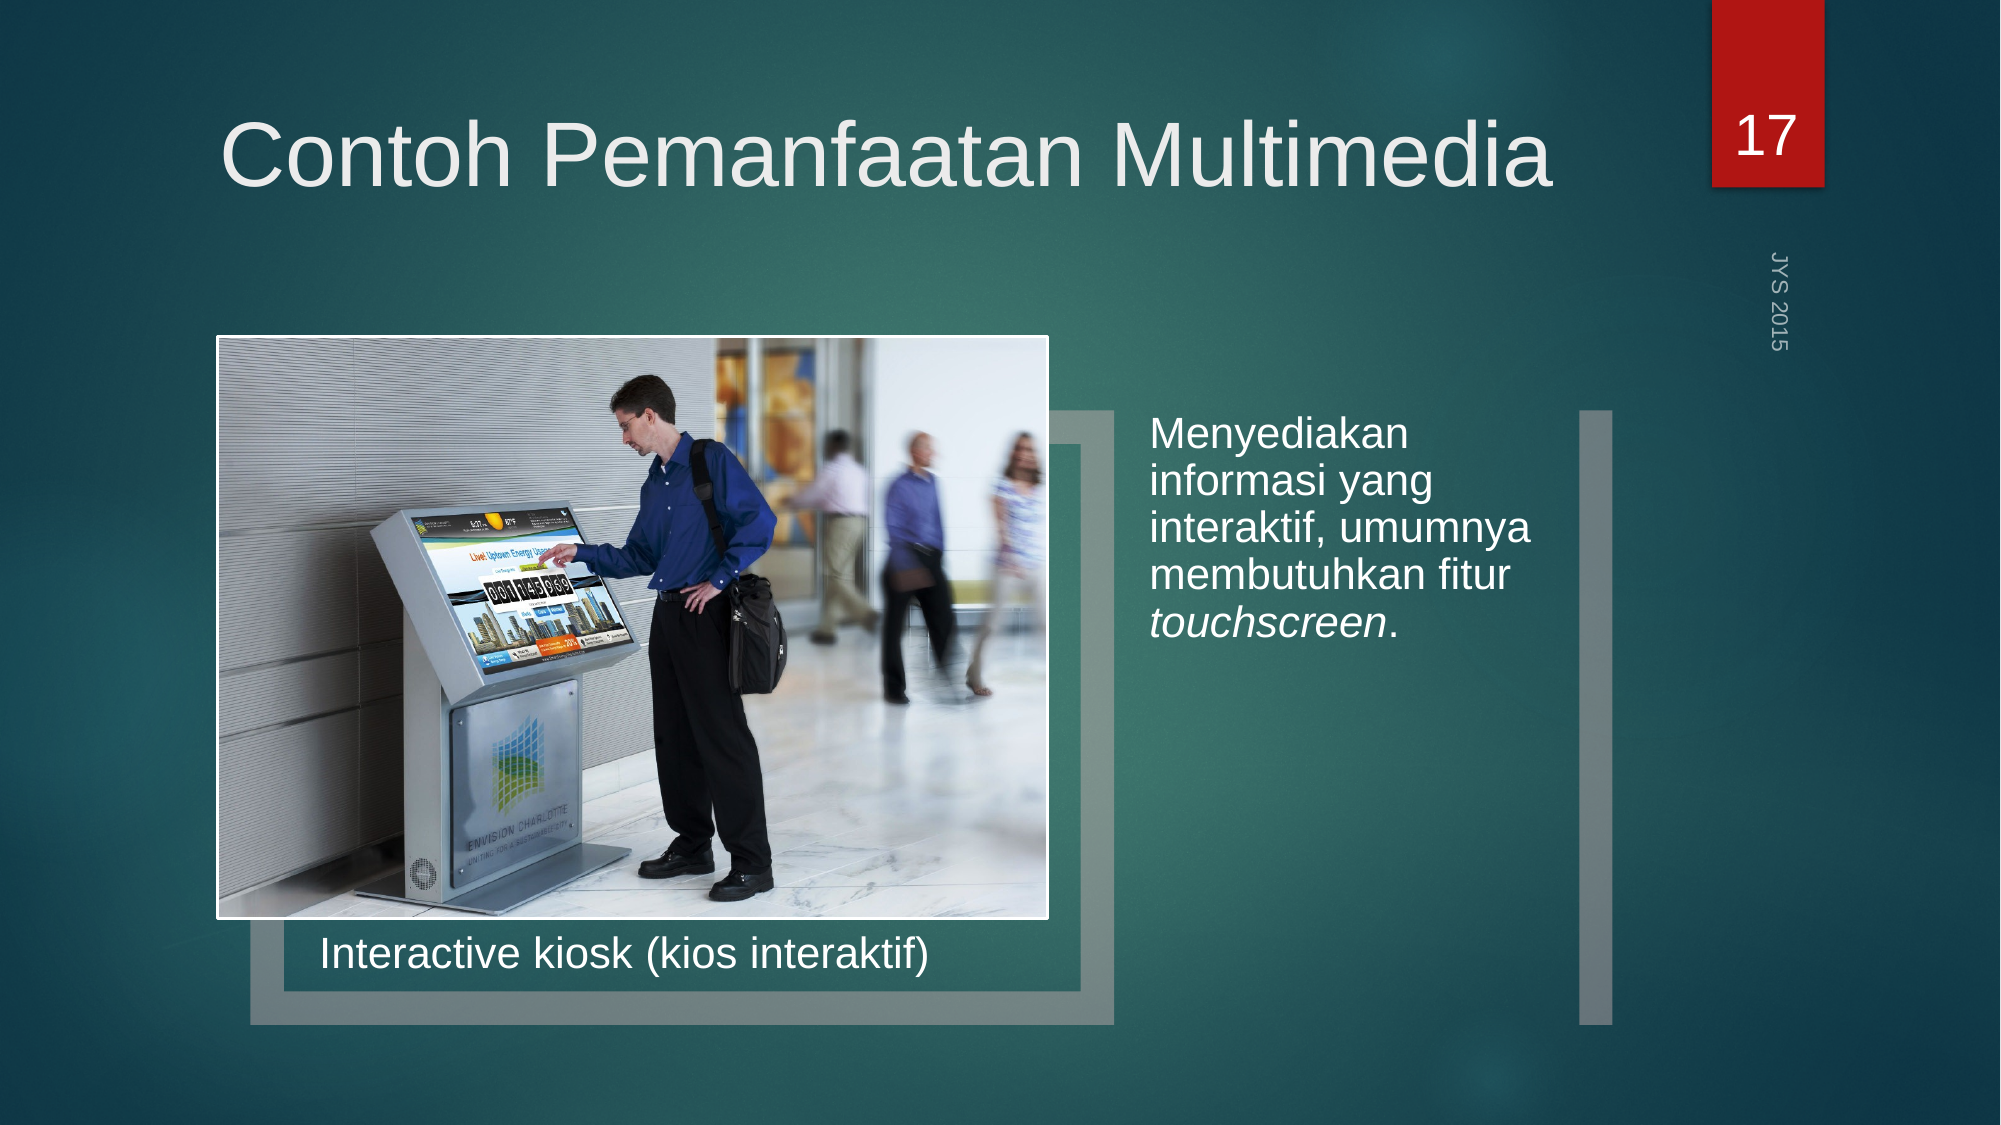

17
# Contoh Pemanfaatan Multimedia
Interactive kiosk (kios interaktif)
Menyediakan informasi yang interaktif, umumnya membutuhkan fitur touchscreen.
JYS 2015